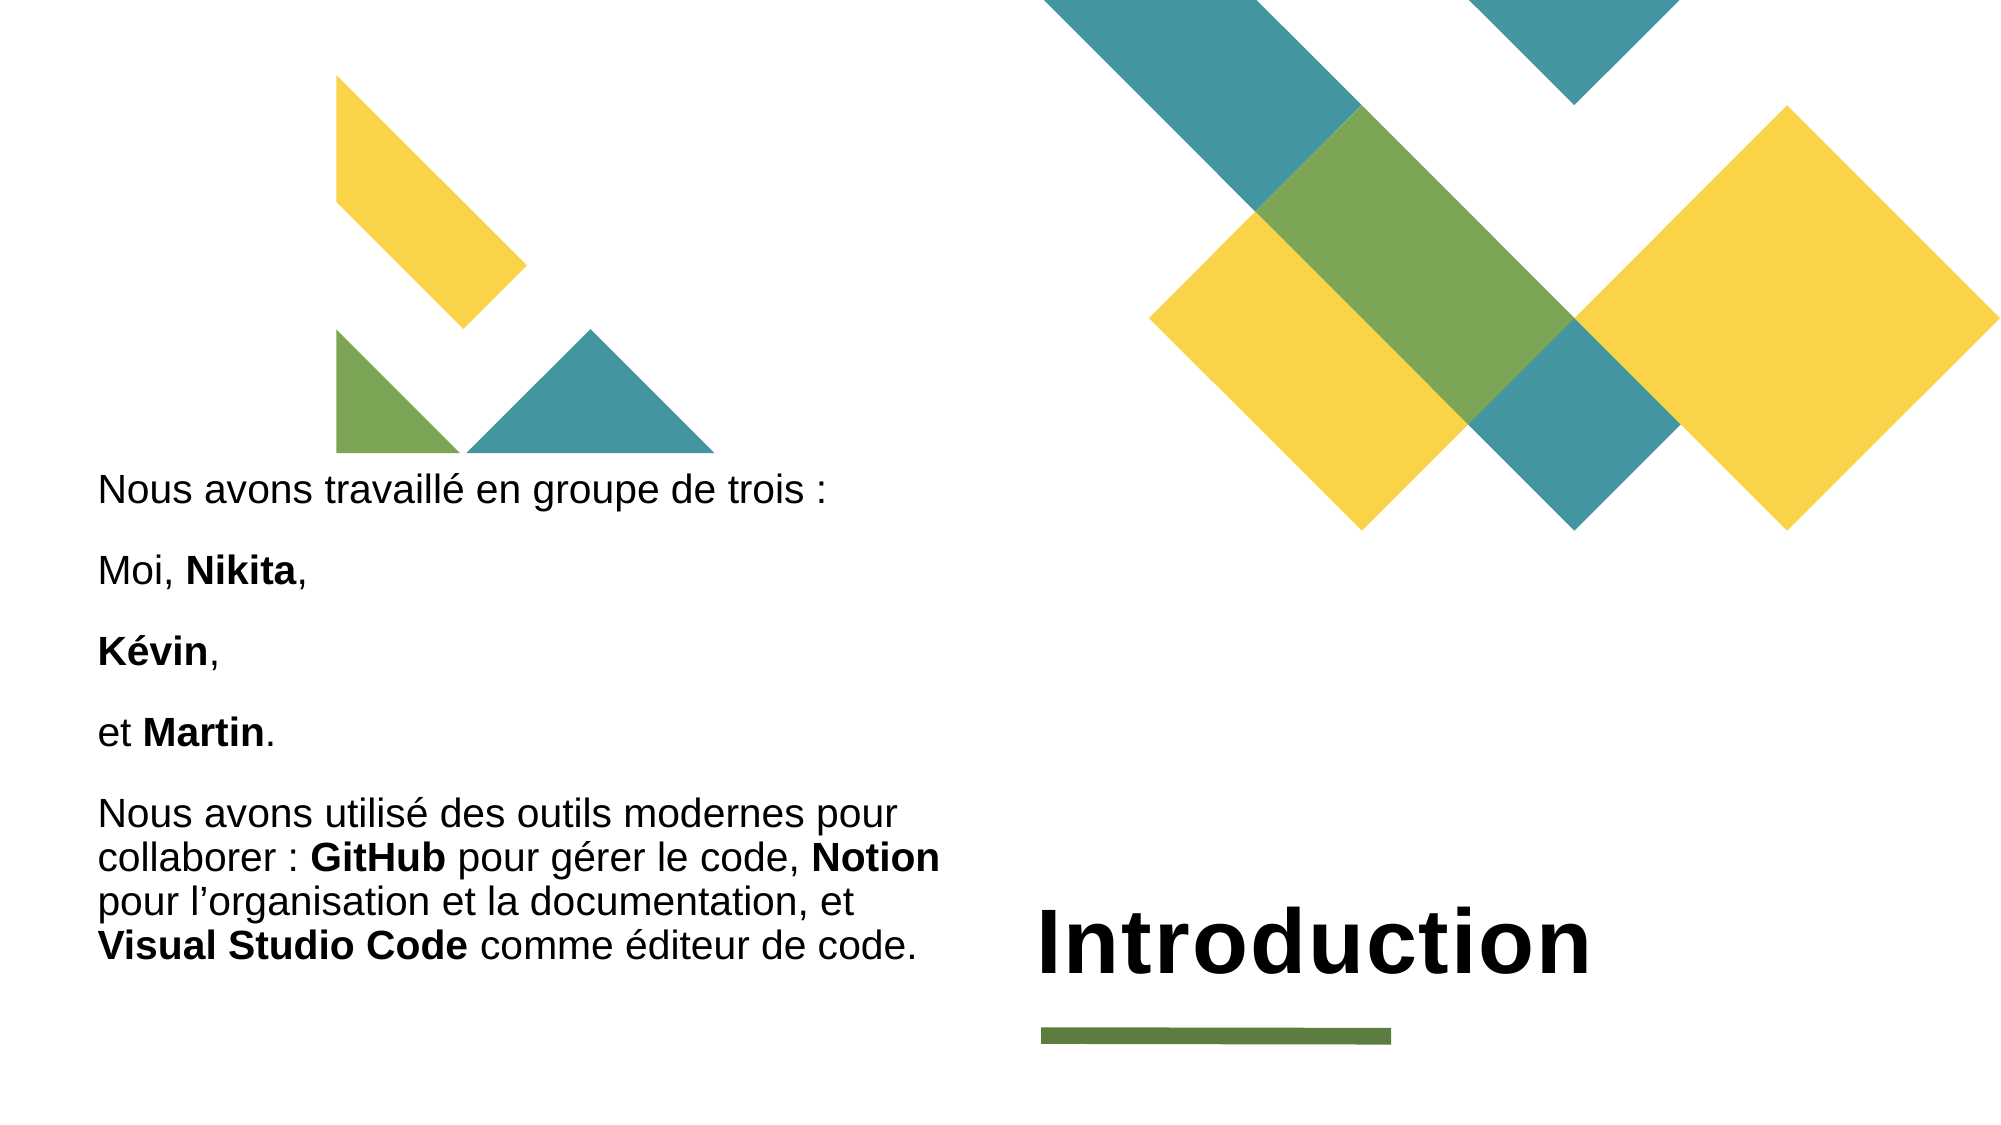

Nous avons travaillé en groupe de trois :
Moi, Nikita,
Kévin,
et Martin.
Nous avons utilisé des outils modernes pour collaborer : GitHub pour gérer le code, Notion pour l’organisation et la documentation, et Visual Studio Code comme éditeur de code.
# Introduction